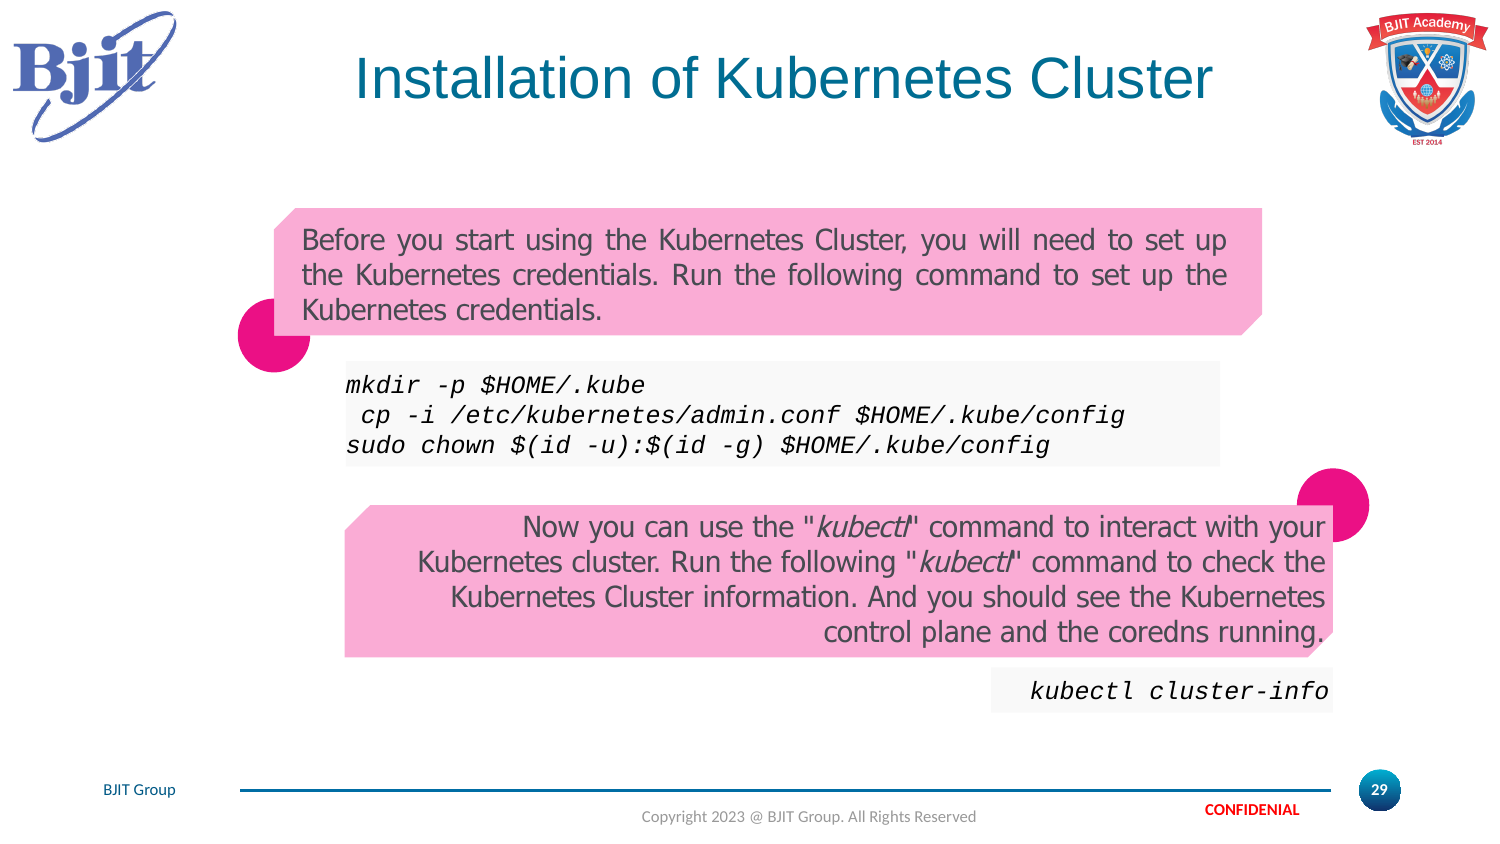

# Installation of Kubernetes Cluster

Before you start using the Kubernetes Cluster, you will need to set up the Kubernetes credentials. Run the following command to set up the Kubernetes credentials.
mkdir -p $HOME/.kube
 cp -i /etc/kubernetes/admin.conf $HOME/.kube/config
sudo chown $(id -u):$(id -g) $HOME/.kube/config

Now you can use the "kubectl" command to interact with your Kubernetes cluster. Run the following "kubectl" command to check the Kubernetes Cluster information. And you should see the Kubernetes control plane and the coredns running.
kubectl cluster-info